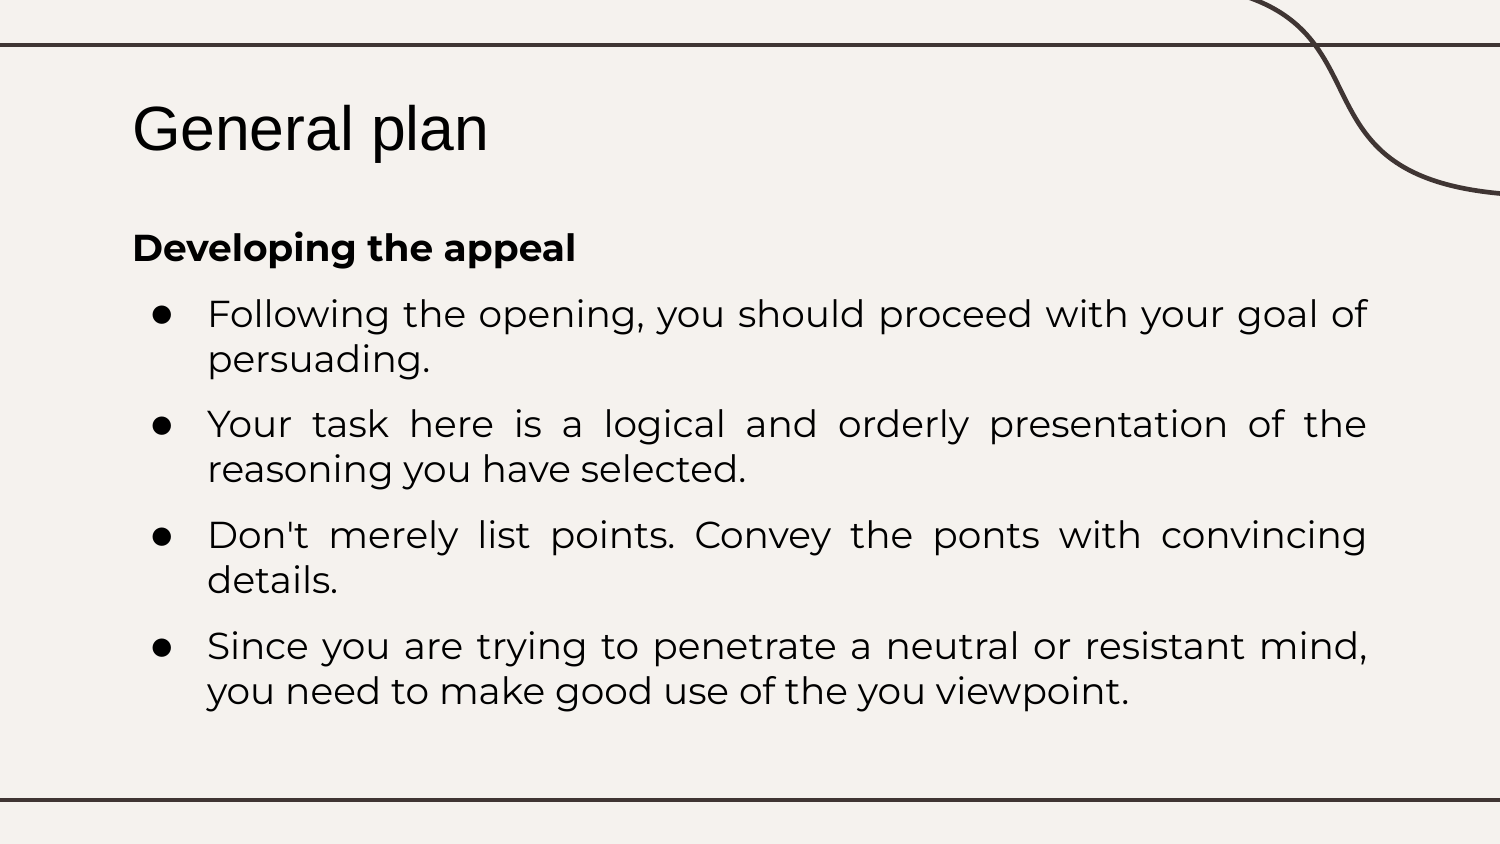

# General plan
Developing the appeal
Following the opening, you should proceed with your goal of persuading.
Your task here is a logical and orderly presentation of the reasoning you have selected.
Don't merely list points. Convey the ponts with convincing details.
Since you are trying to penetrate a neutral or resistant mind, you need to make good use of the you viewpoint.